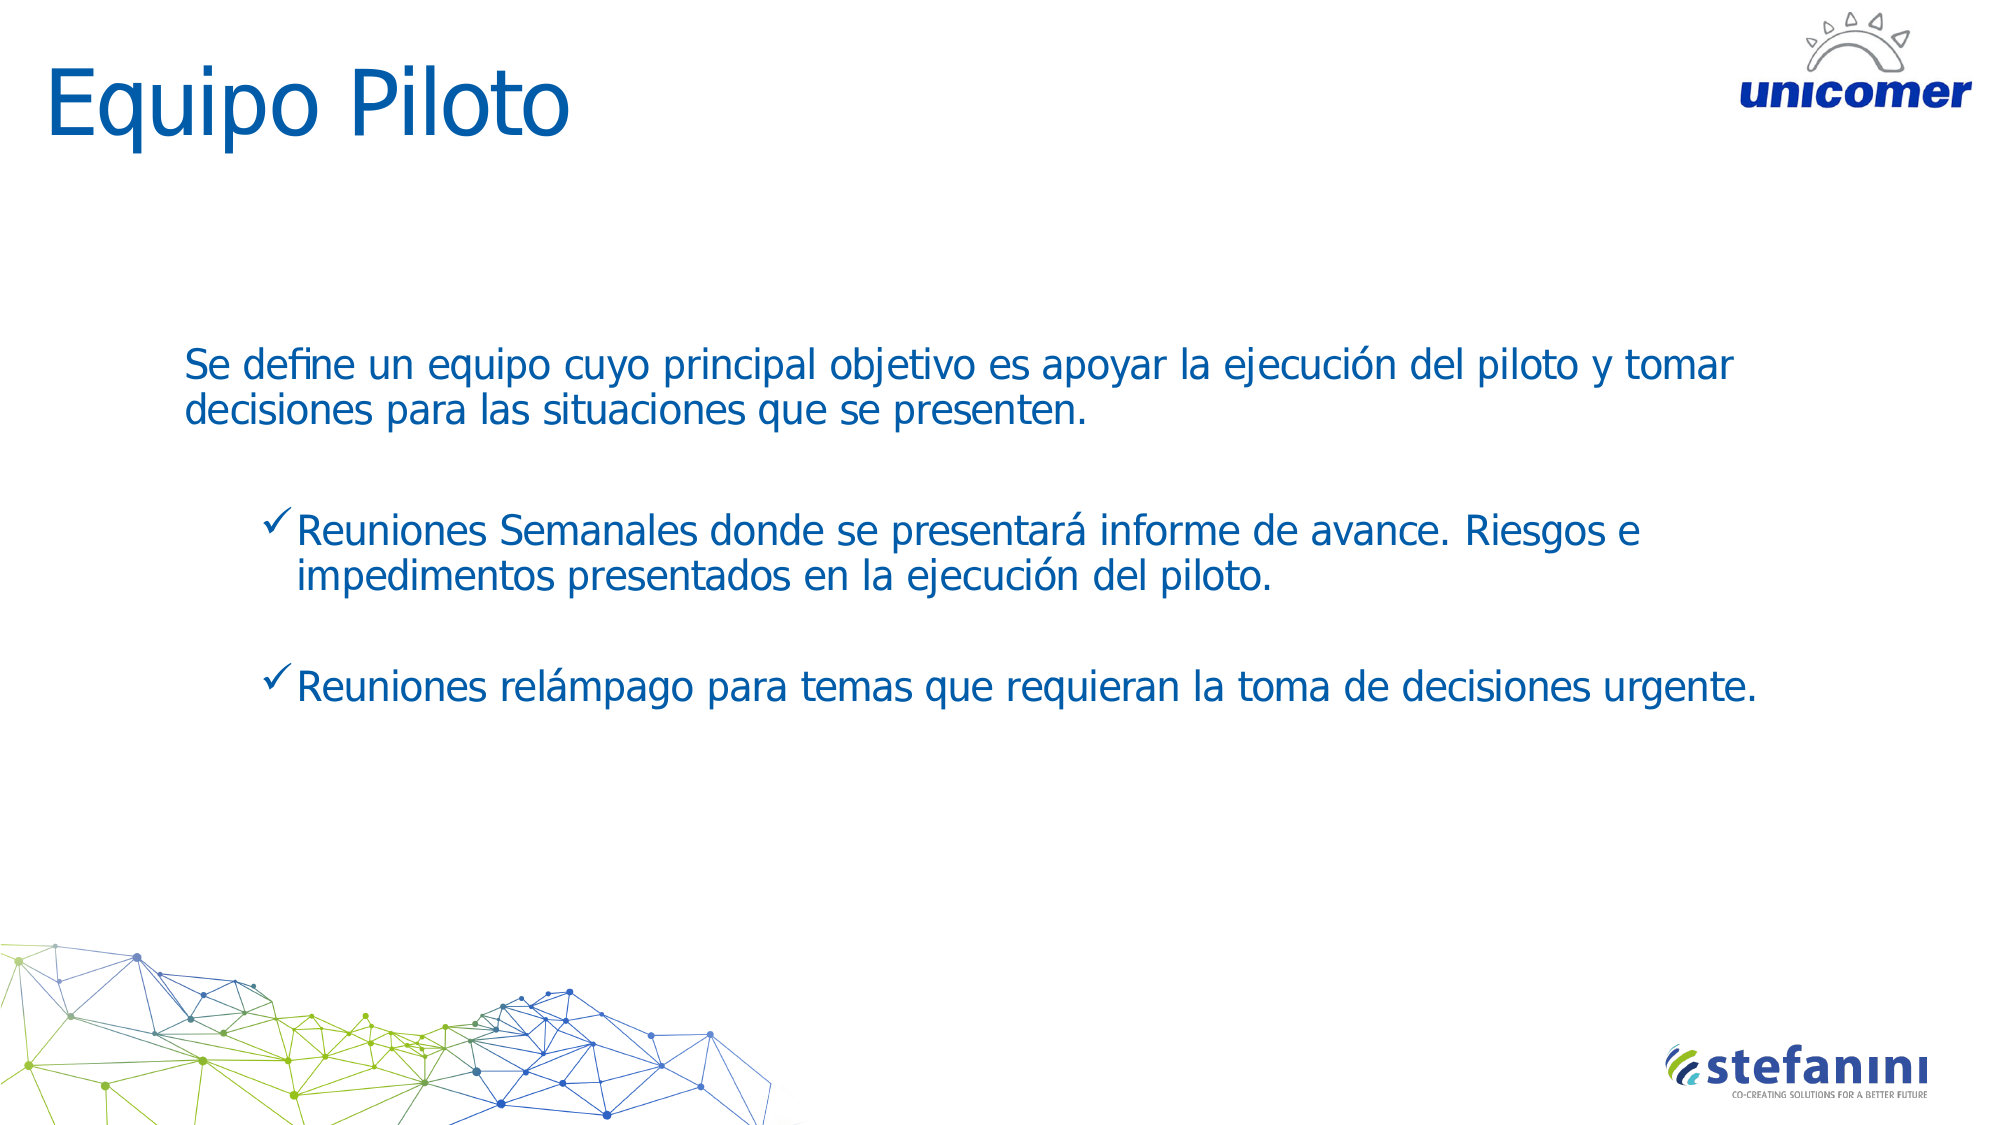

# Equipo Piloto
Se define un equipo cuyo principal objetivo es apoyar la ejecución del piloto y tomar decisiones para las situaciones que se presenten.

Reuniones Semanales donde se presentará informe de avance. Riesgos e impedimentos presentados en la ejecución del piloto.

Reuniones relámpago para temas que requieran la toma de decisiones urgente.